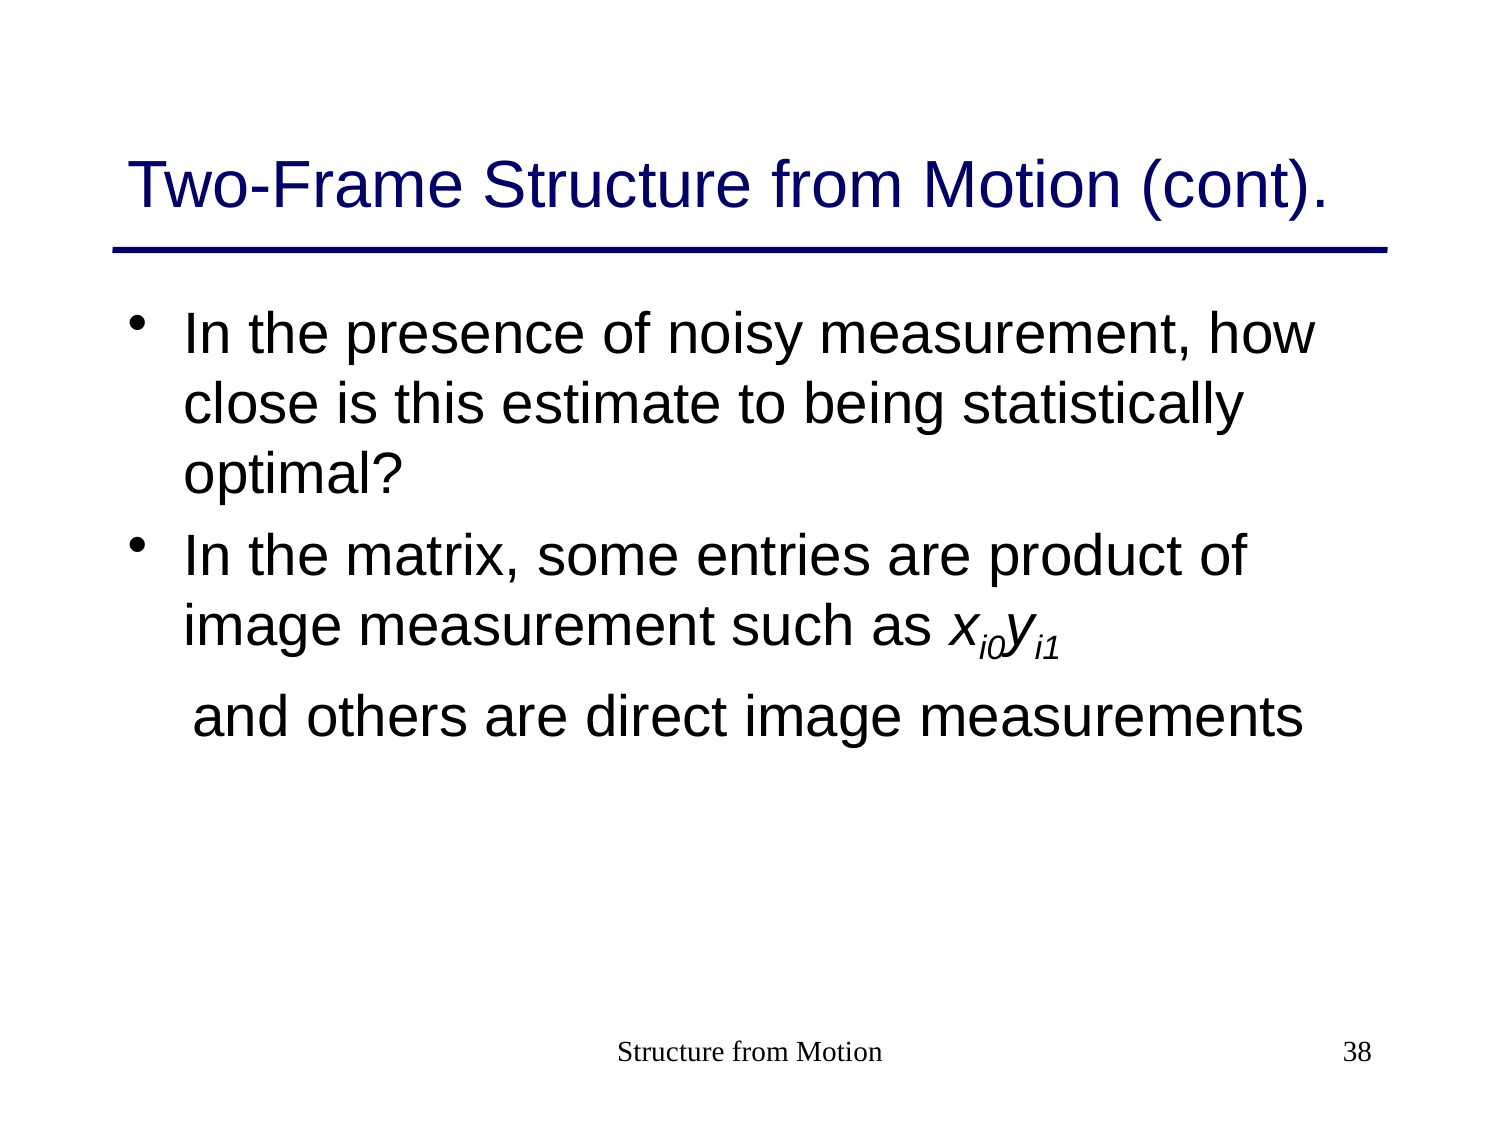

# Two-Frame Structure from Motion (cont).
In the presence of noisy measurement, how close is this estimate to being statistically optimal?
In the matrix, some entries are product of image measurement such as xi0yi1
    and others are direct image measurements
Structure from Motion
38